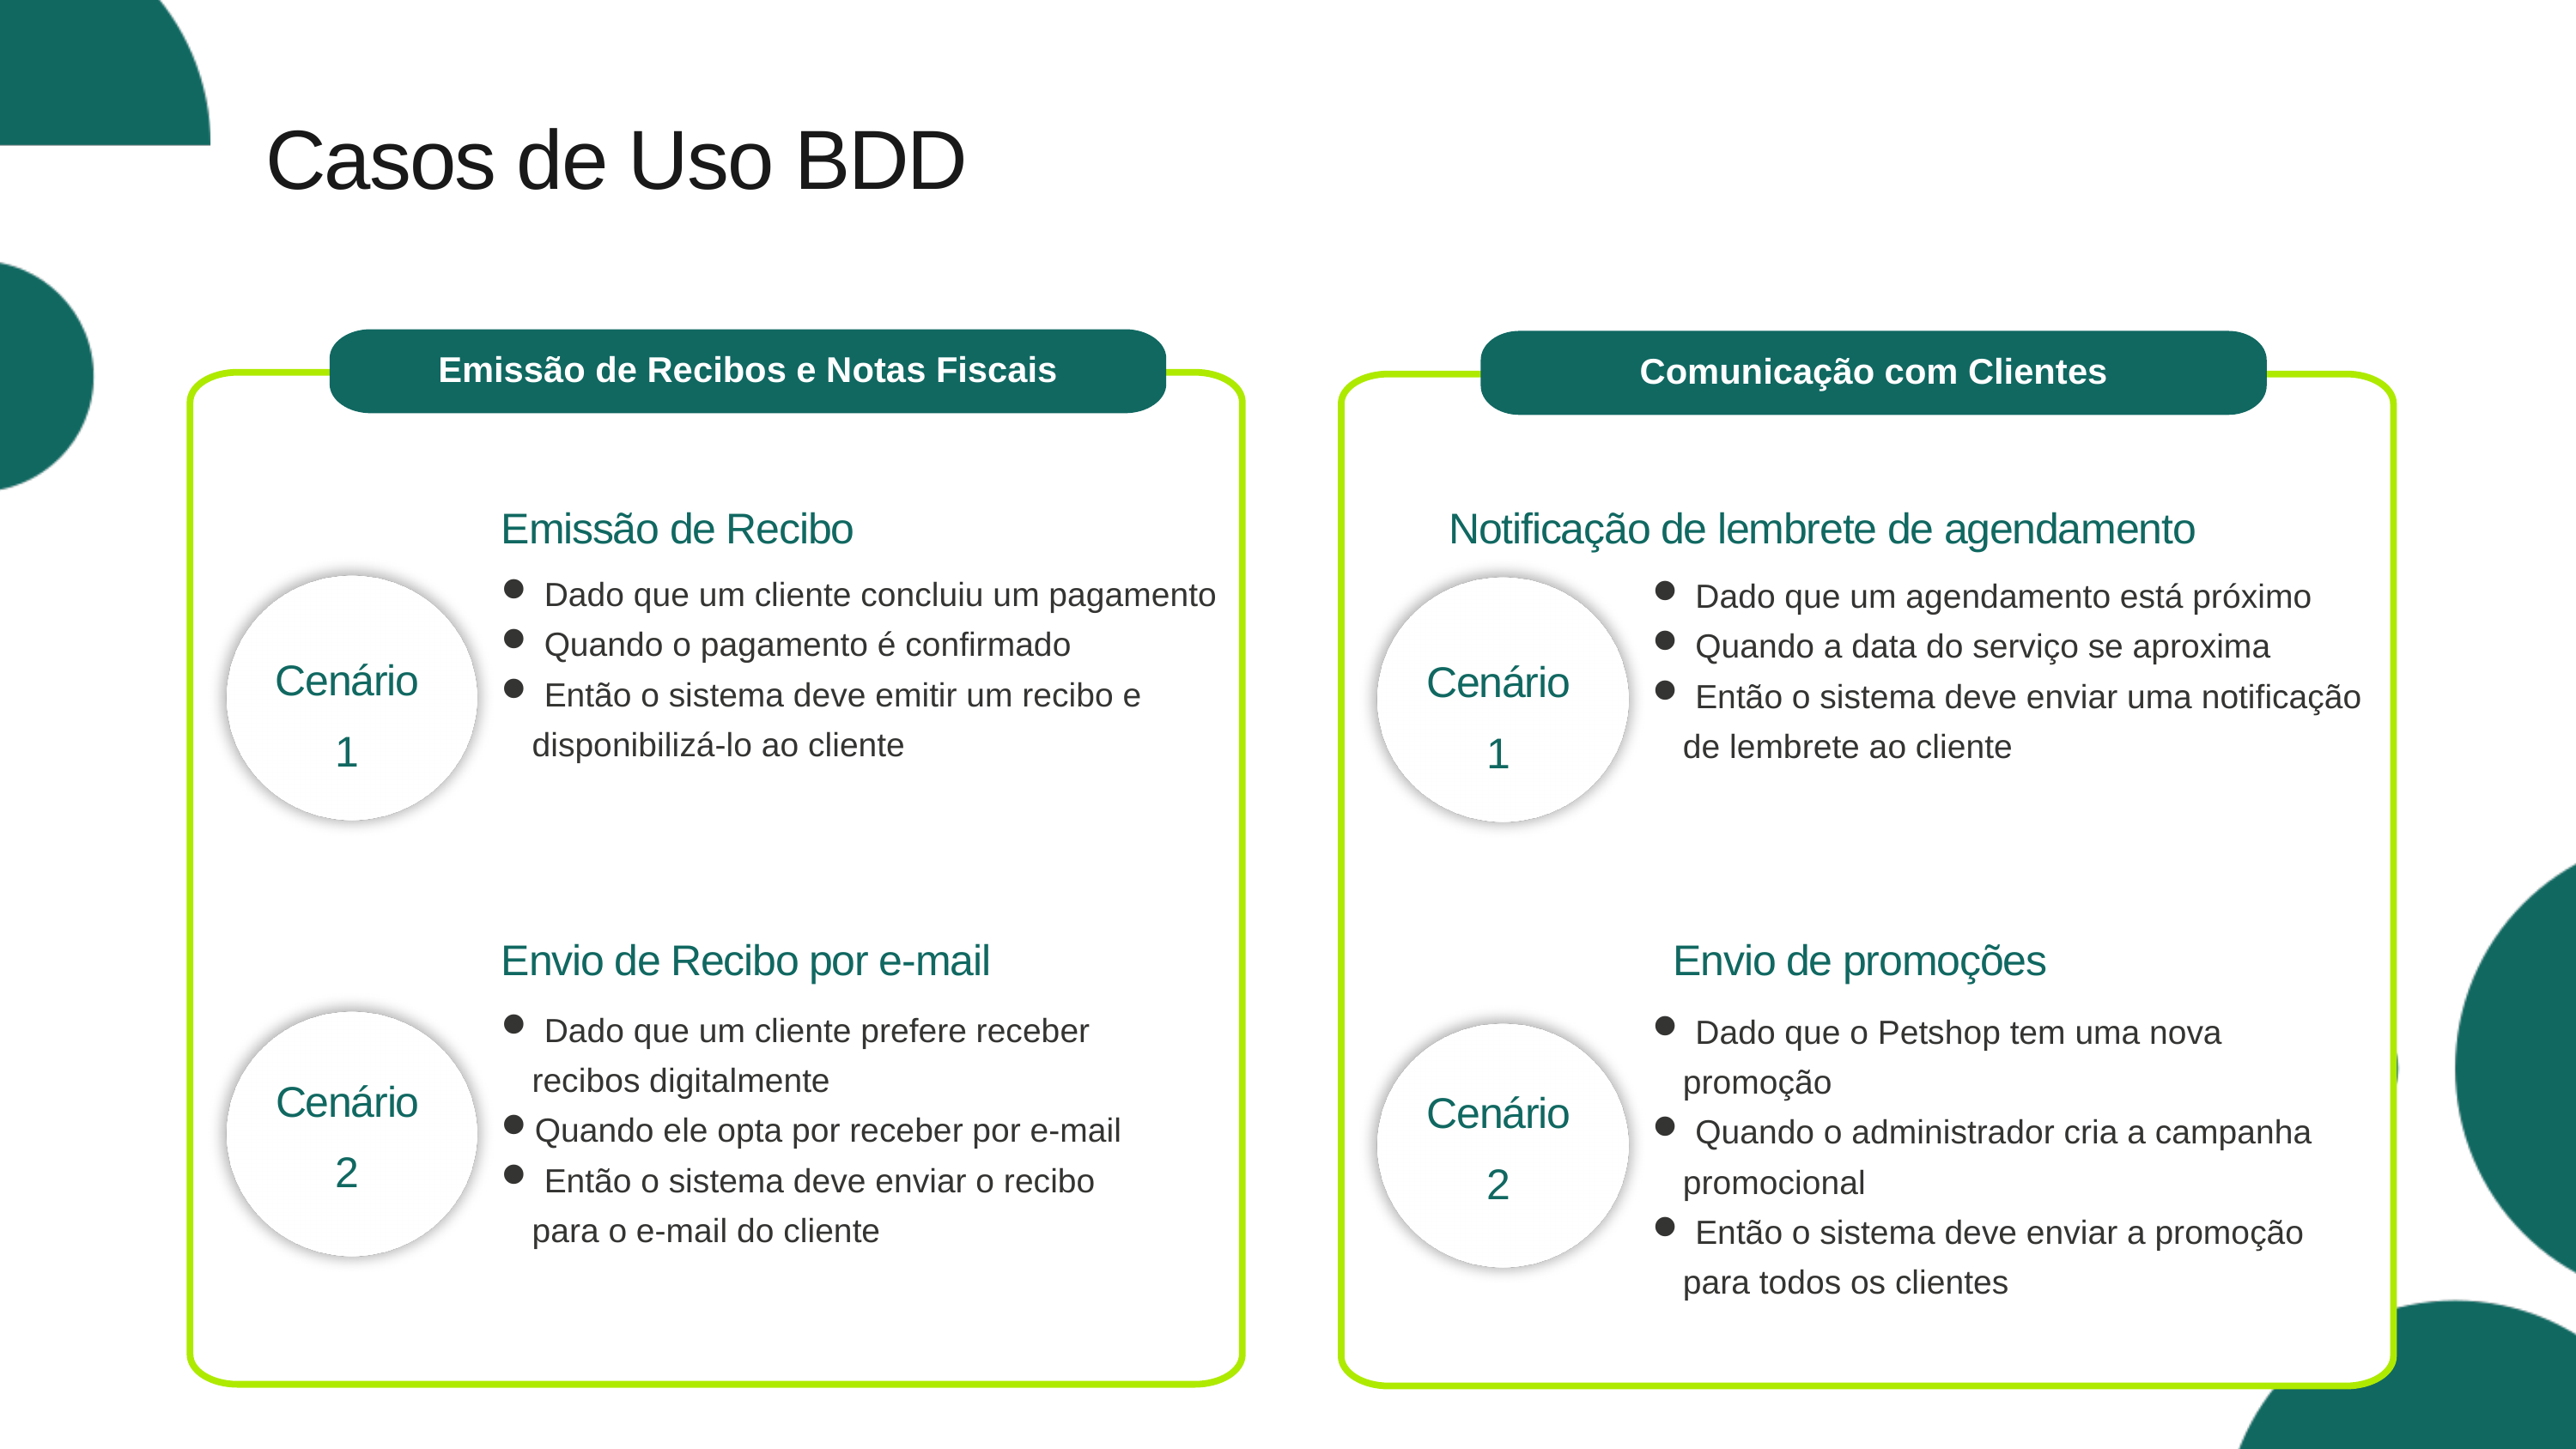

Casos de Uso BDD
Emissão de Recibos e Notas Fiscais

Comunicação com Clientes

Emissão de Recibo
Notificação de lembrete de agendamento

 Dado que um cliente concluiu um pagamento
 Quando o pagamento é confirmado
 Então o sistema deve emitir um recibo e disponibilizá-lo ao cliente
 Dado que um agendamento está próximo
 Quando a data do serviço se aproxima
 Então o sistema deve enviar uma notificação de lembrete ao cliente
Cenário
1
Cenário
1

Envio de Recibo por e-mail
Envio de promoções

 Dado que um cliente prefere receber  recibos digitalmente
Quando ele opta por receber por e-mail
 Então o sistema deve enviar o recibo para o e-mail do cliente
 Dado que o Petshop tem uma nova promoção
 Quando o administrador cria a campanha promocional
 Então o sistema deve enviar a promoção para todos os clientes

Cenário
2
Cenário
2